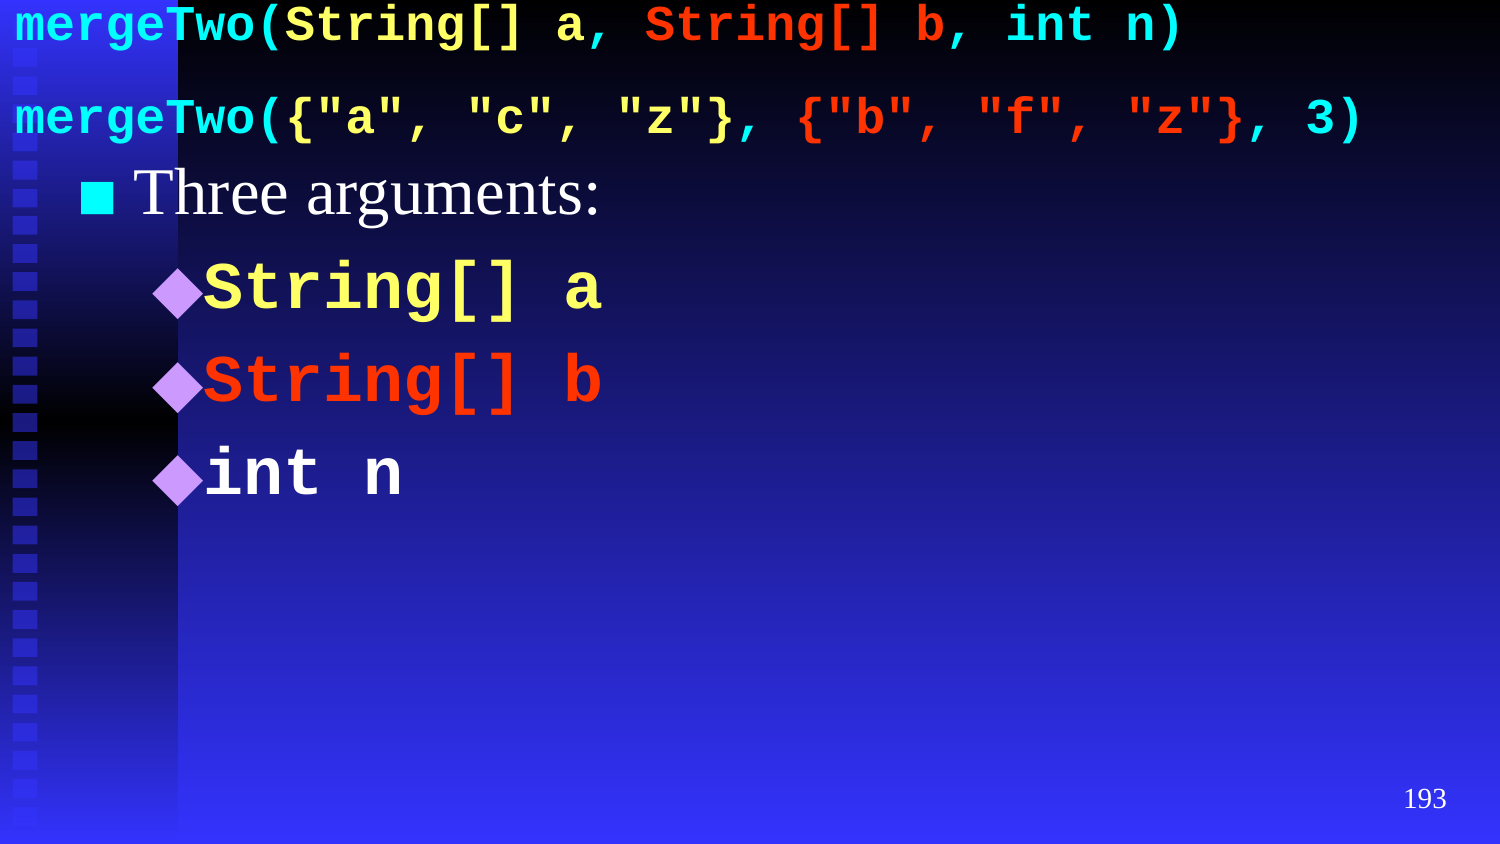

# mergeTwo(String[] a, String[] b, int n) mergeTwo({"a", "c", "z"}, {"b", "f", "z"}, 3)
Three arguments:
String[] a
String[] b
int n

193